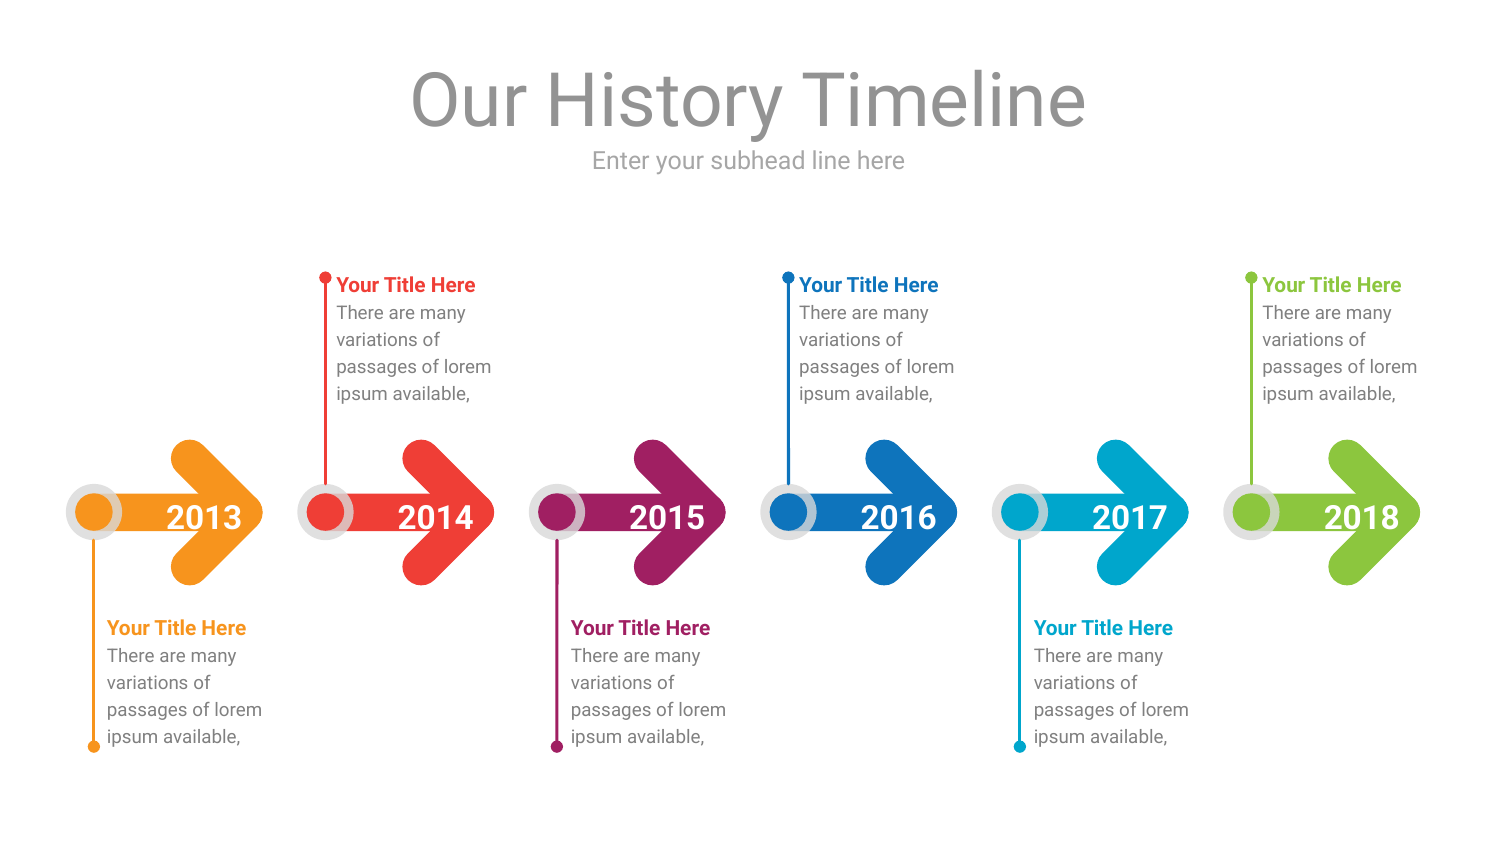

# Our History Timeline
Enter your subhead line here
Your Title Here
There are many variations of passages of lorem ipsum available,
Your Title Here
There are many variations of passages of lorem ipsum available,
Your Title Here
There are many variations of passages of lorem ipsum available,

2013

2014

2015

2016

2017

2018

Your Title Here
There are many variations of passages of lorem ipsum available,
Your Title Here
There are many variations of passages of lorem ipsum available,
Your Title Here
There are many variations of passages of lorem ipsum available,